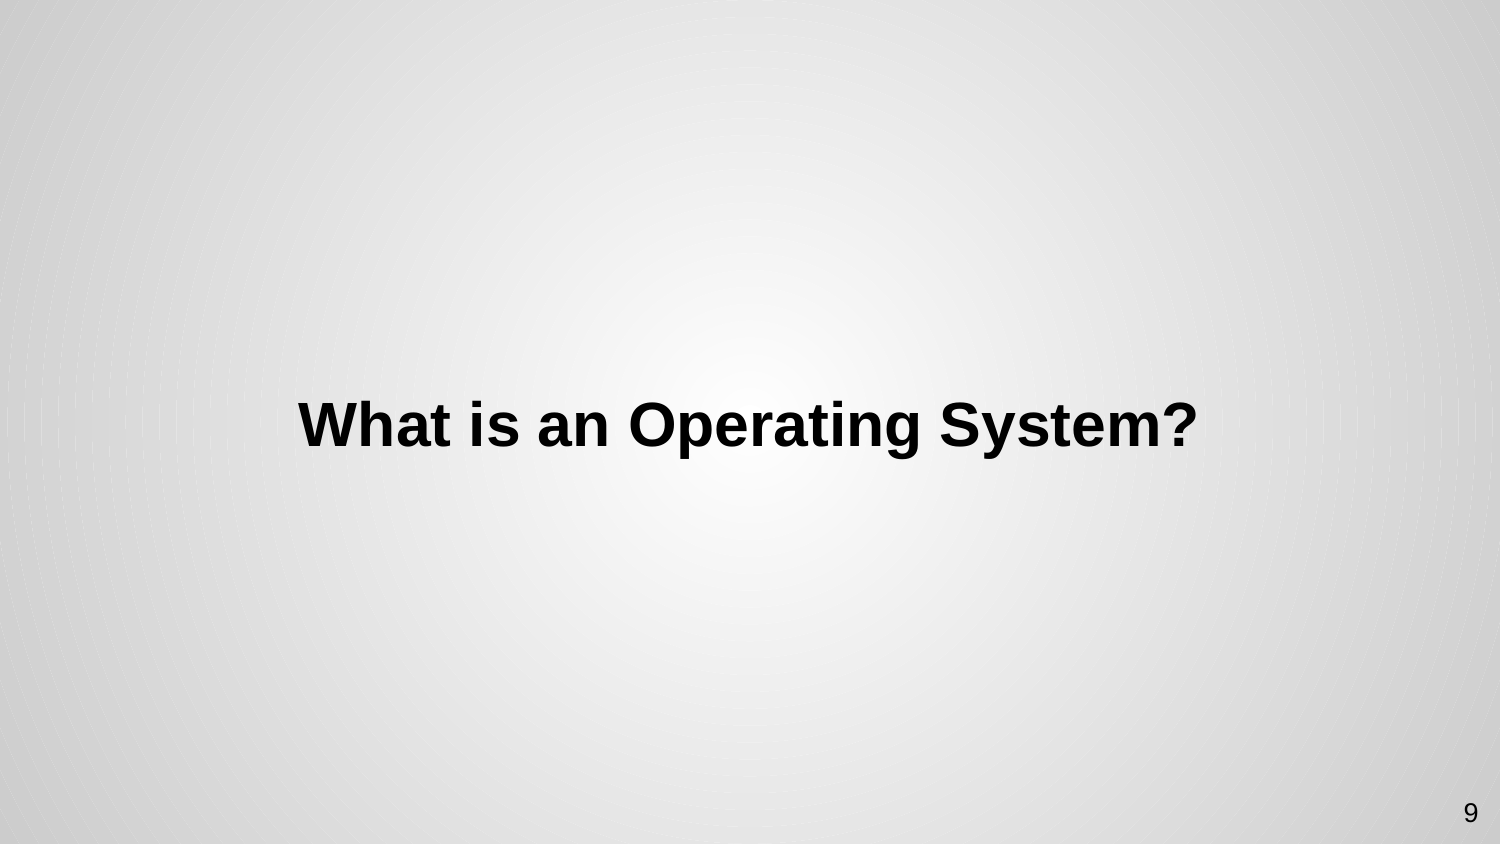

# What is an Operating System?
9